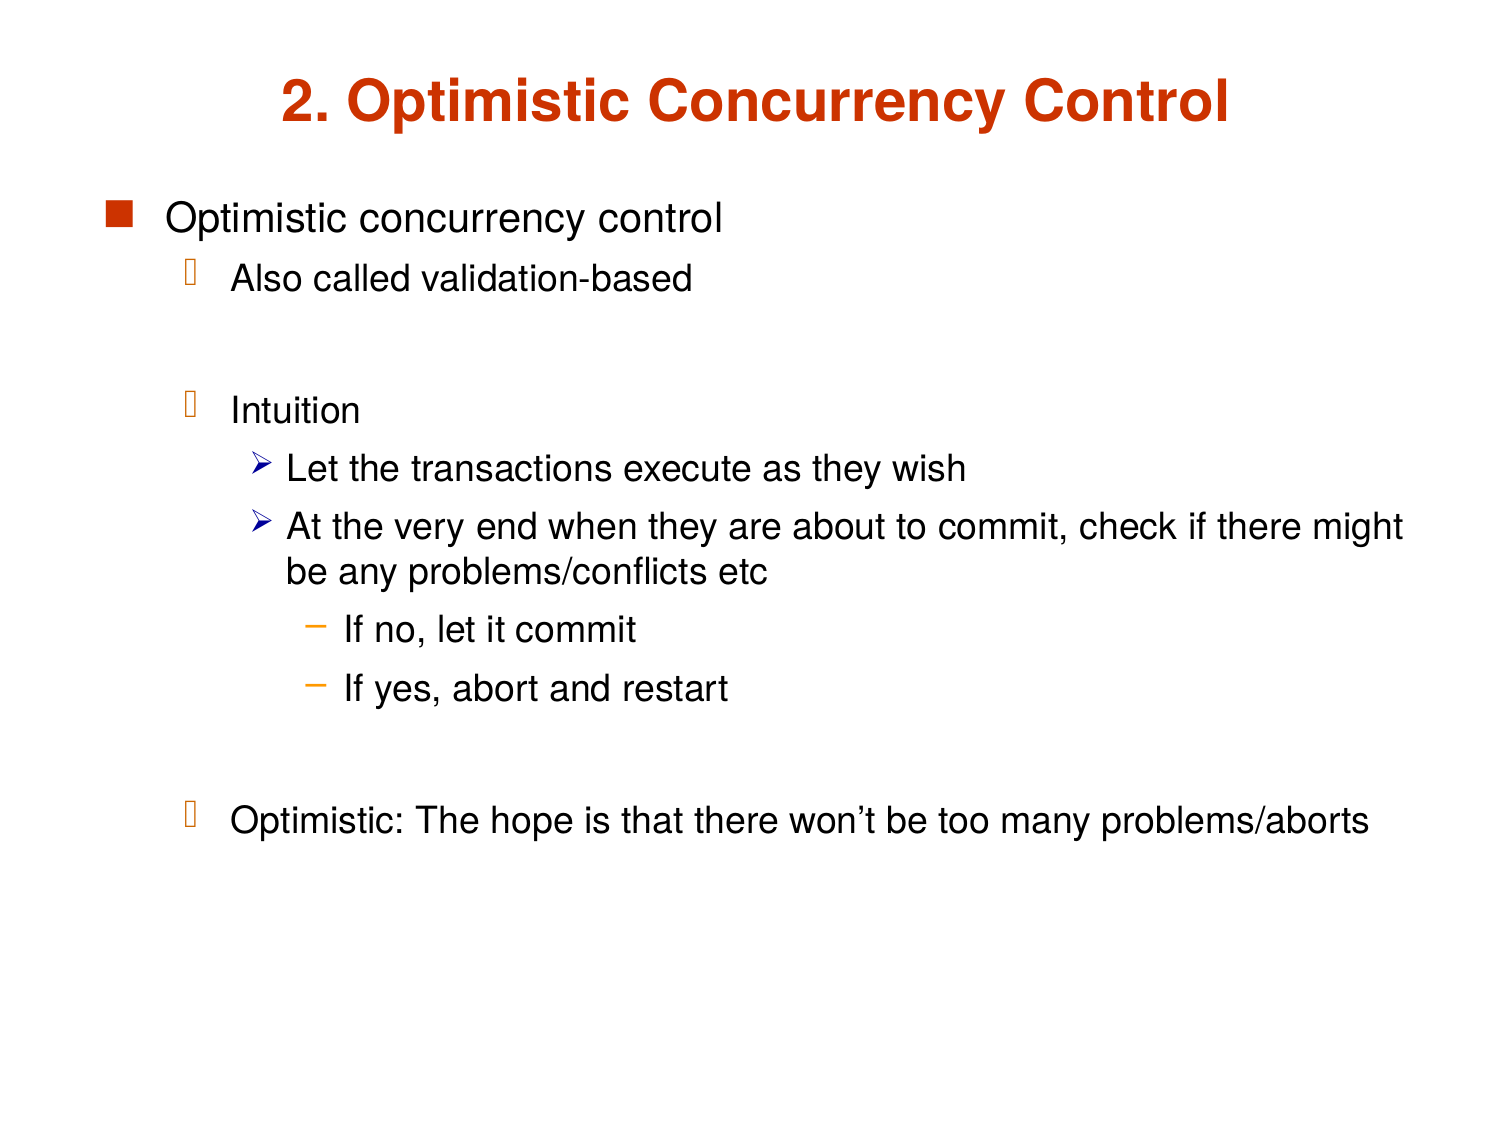

# 2. Optimistic Concurrency Control
Optimistic concurrency control
Also called validation-based

Intuition
Let the transactions execute as they wish
At the very end when they are about to commit, check if there might be any problems/conflicts etc
If no, let it commit
If yes, abort and restart

Optimistic: The hope is that there won’t be too many problems/aborts